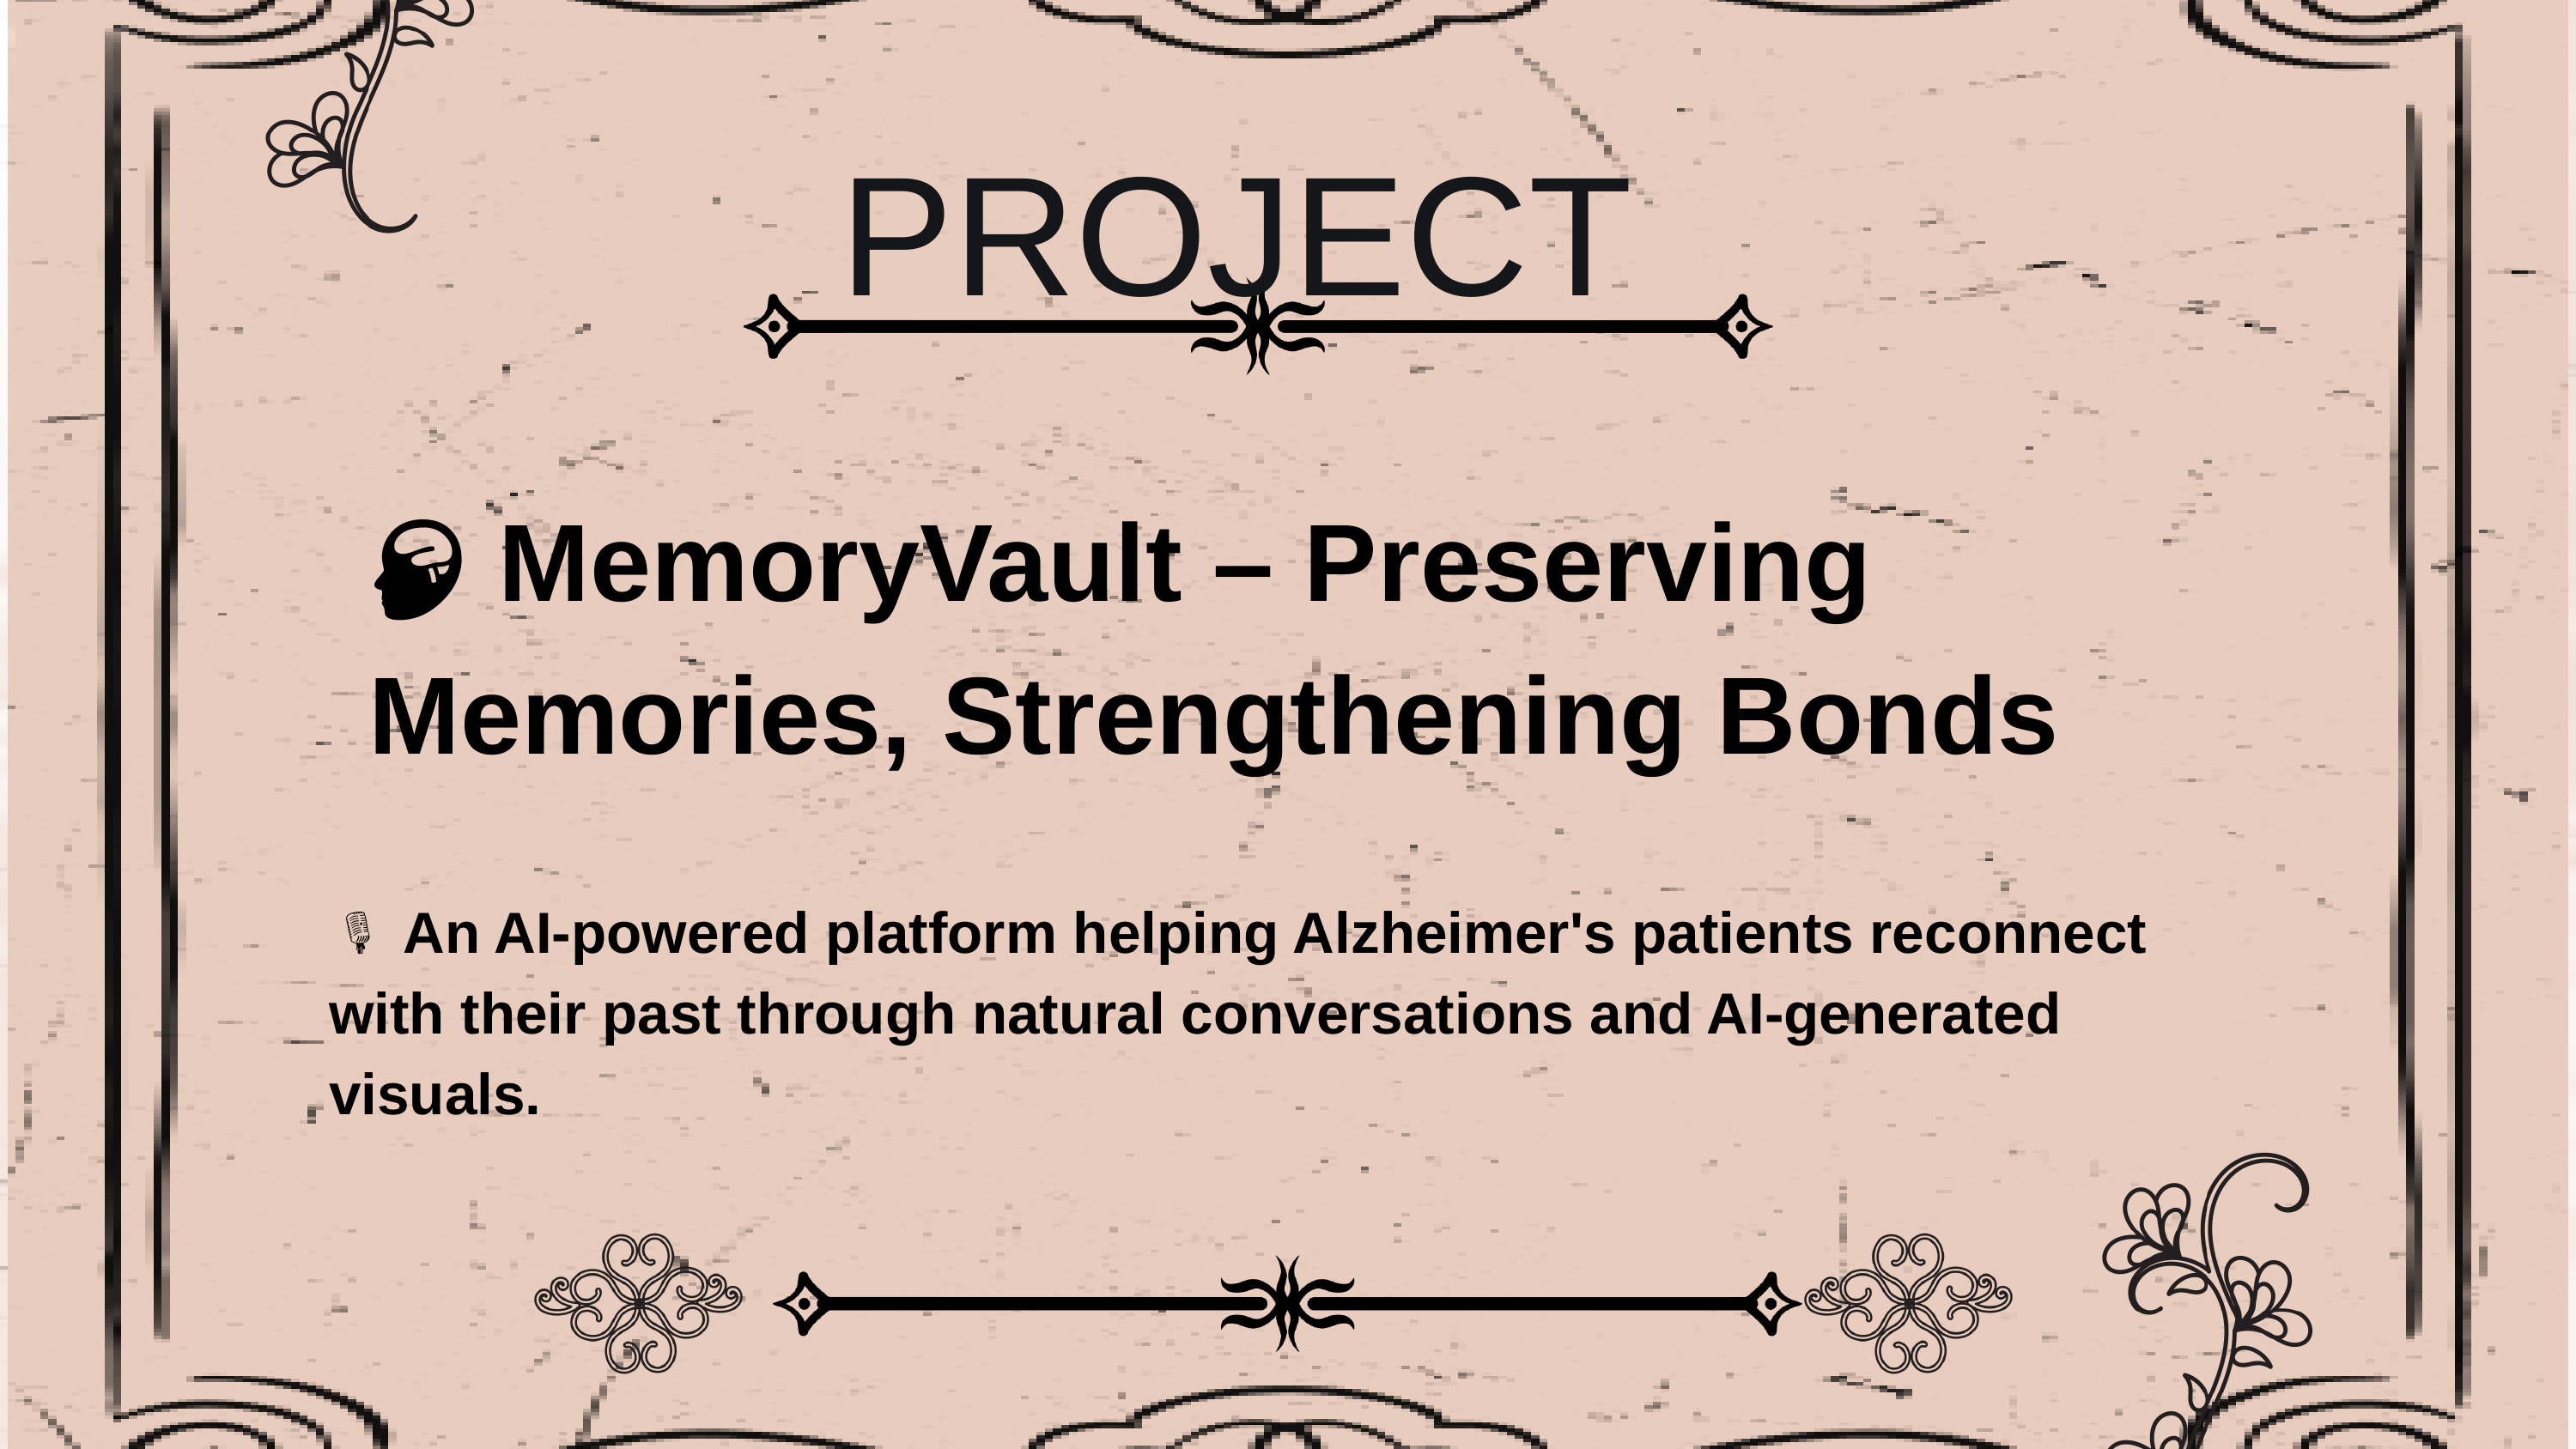

PROJECT

🧠 MemoryVault – Preserving Memories, Strengthening Bonds
🎙️ An AI-powered platform helping Alzheimer's patients reconnect with their past through natural conversations and AI-generated visuals.